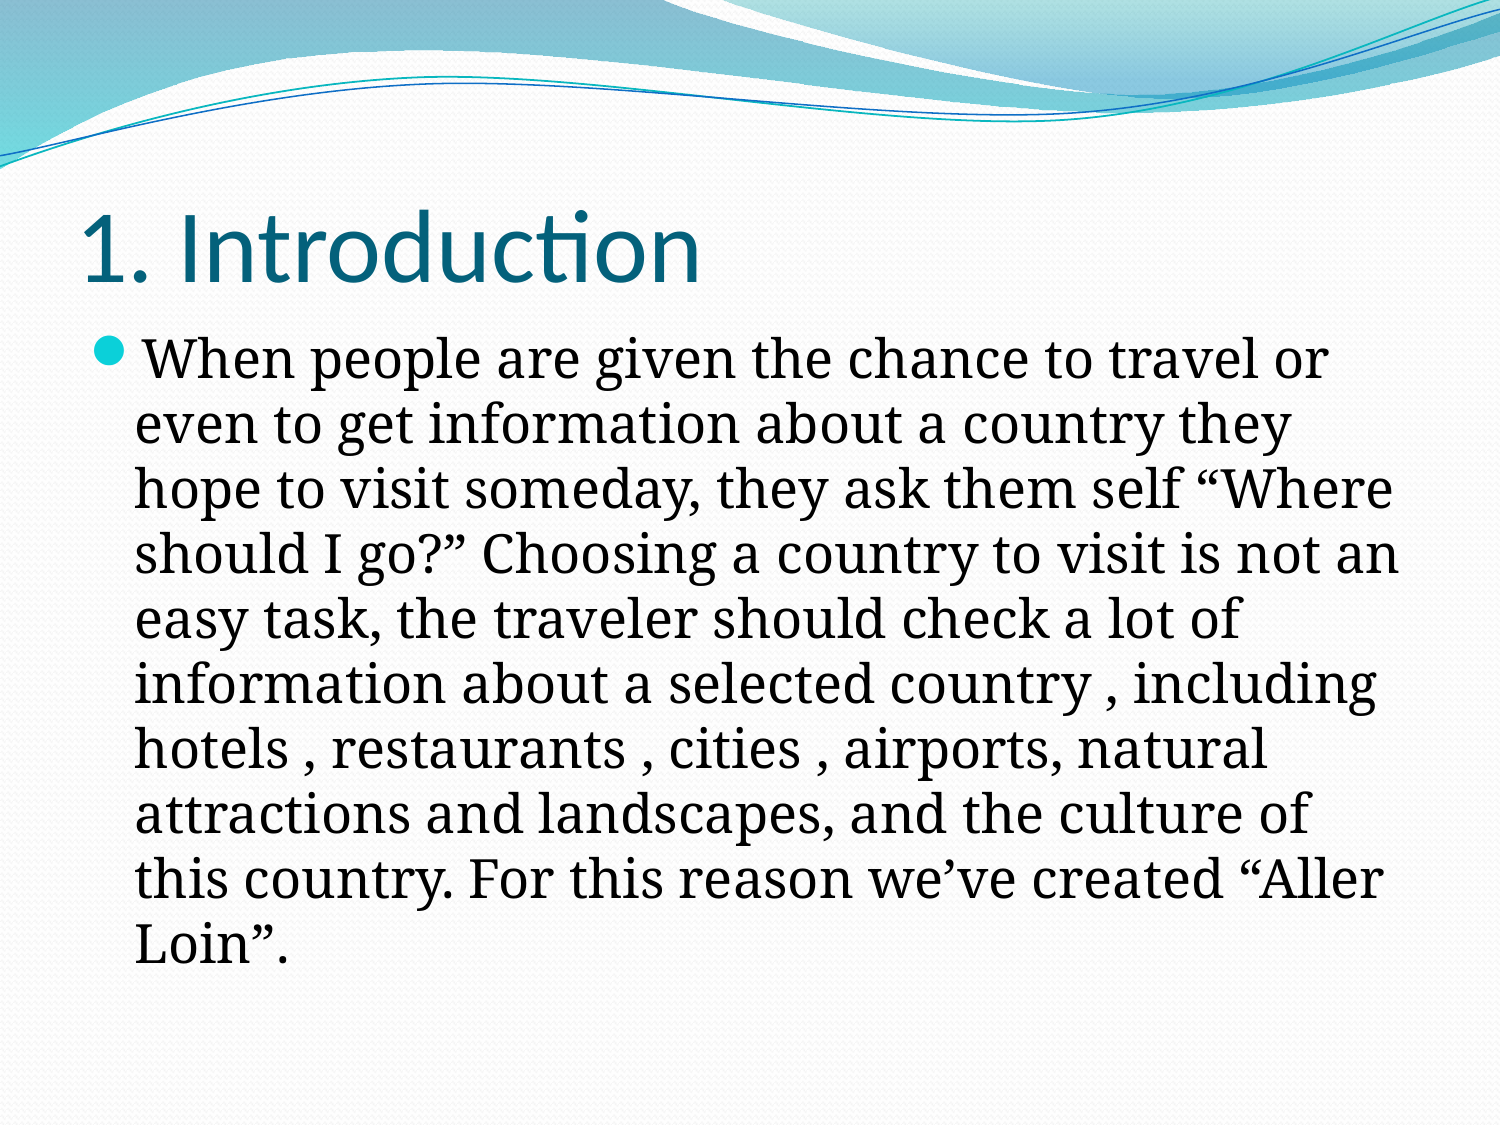

# 1. Introduction
When people are given the chance to travel or even to get information about a country they hope to visit someday, they ask them self “Where should I go?” Choosing a country to visit is not an easy task, the traveler should check a lot of information about a selected country , including hotels , restaurants , cities , airports, natural attractions and landscapes, and the culture of this country. For this reason we’ve created “Aller Loin”.